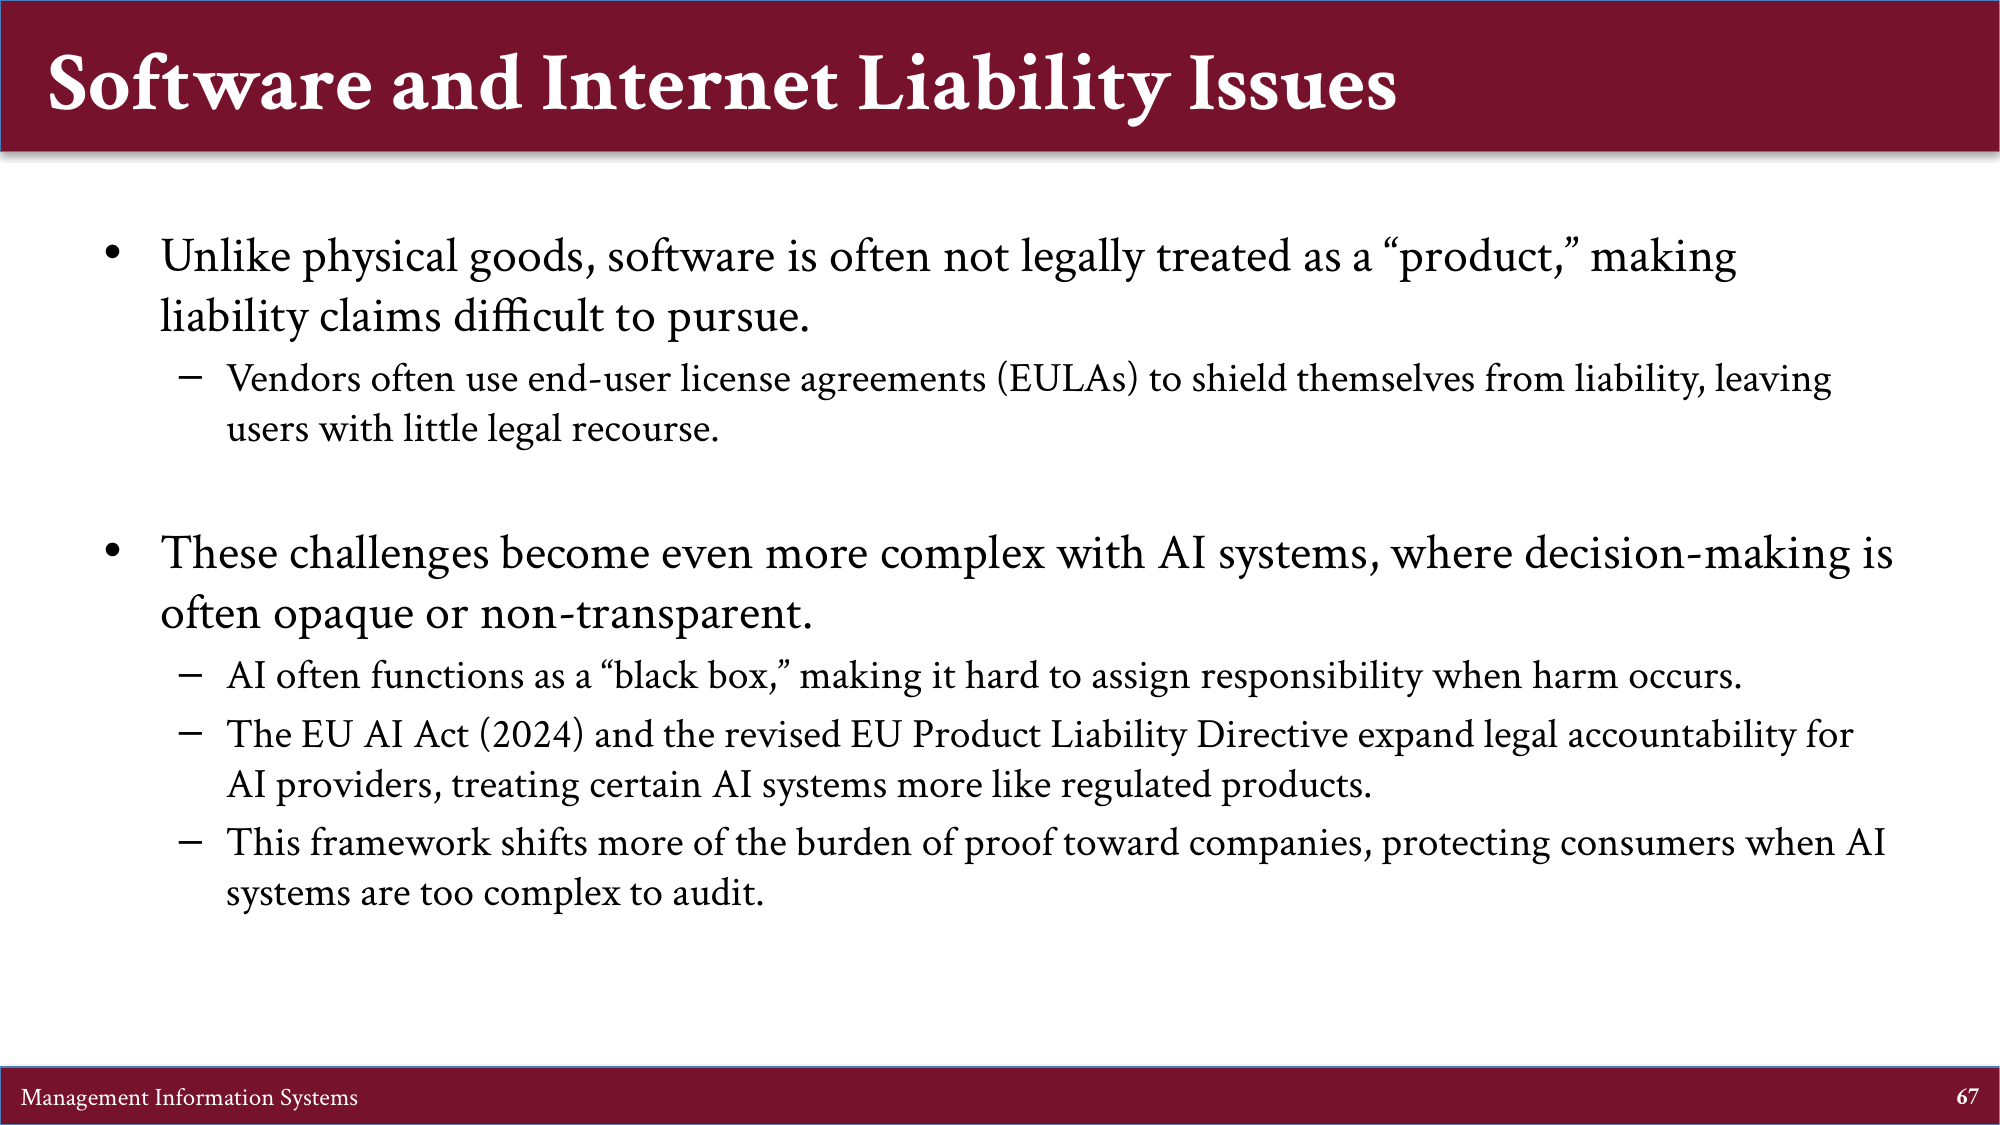

# Software and Internet Liability Issues
Unlike physical goods, software is often not legally treated as a “product,” making liability claims difficult to pursue.
Vendors often use end-user license agreements (EULAs) to shield themselves from liability, leaving users with little legal recourse.

These challenges become even more complex with AI systems, where decision-making is often opaque or non-transparent.
AI often functions as a “black box,” making it hard to assign responsibility when harm occurs.
The EU AI Act (2024) and the revised EU Product Liability Directive expand legal accountability for AI providers, treating certain AI systems more like regulated products.
This framework shifts more of the burden of proof toward companies, protecting consumers when AI systems are too complex to audit.

 Management Information Systems
67